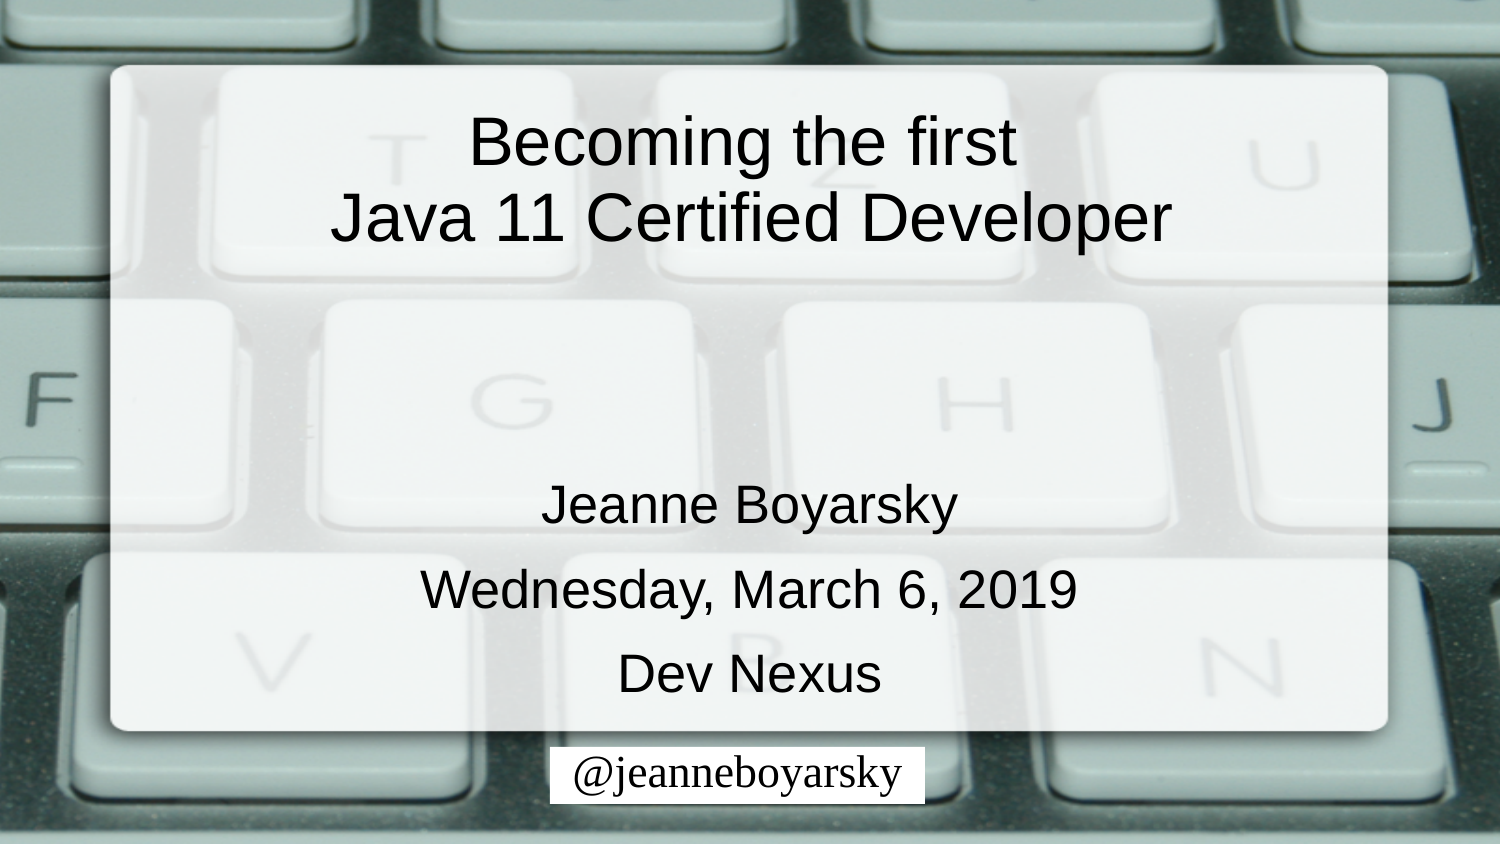

# Becoming the first Java 11 Certified Developer
Jeanne Boyarsky
Wednesday, March 6, 2019
Dev Nexus